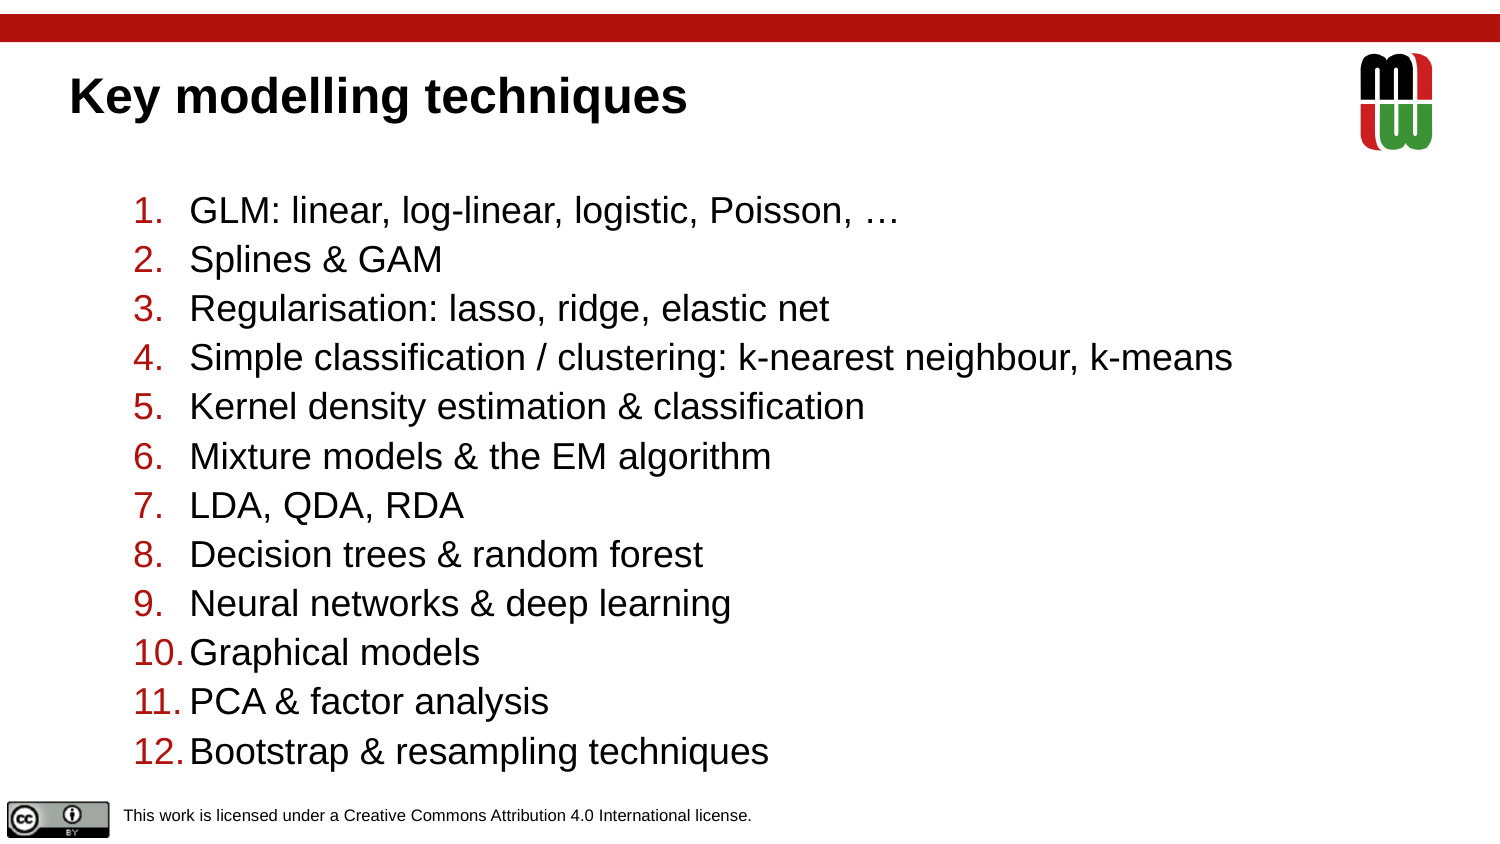

# Key modelling techniques
GLM: linear, log-linear, logistic, Poisson, …
Splines & GAM
Regularisation: lasso, ridge, elastic net
Simple classification / clustering: k-nearest neighbour, k-means
Kernel density estimation & classification
Mixture models & the EM algorithm
LDA, QDA, RDA
Decision trees & random forest
Neural networks & deep learning
Graphical models
PCA & factor analysis
Bootstrap & resampling techniques